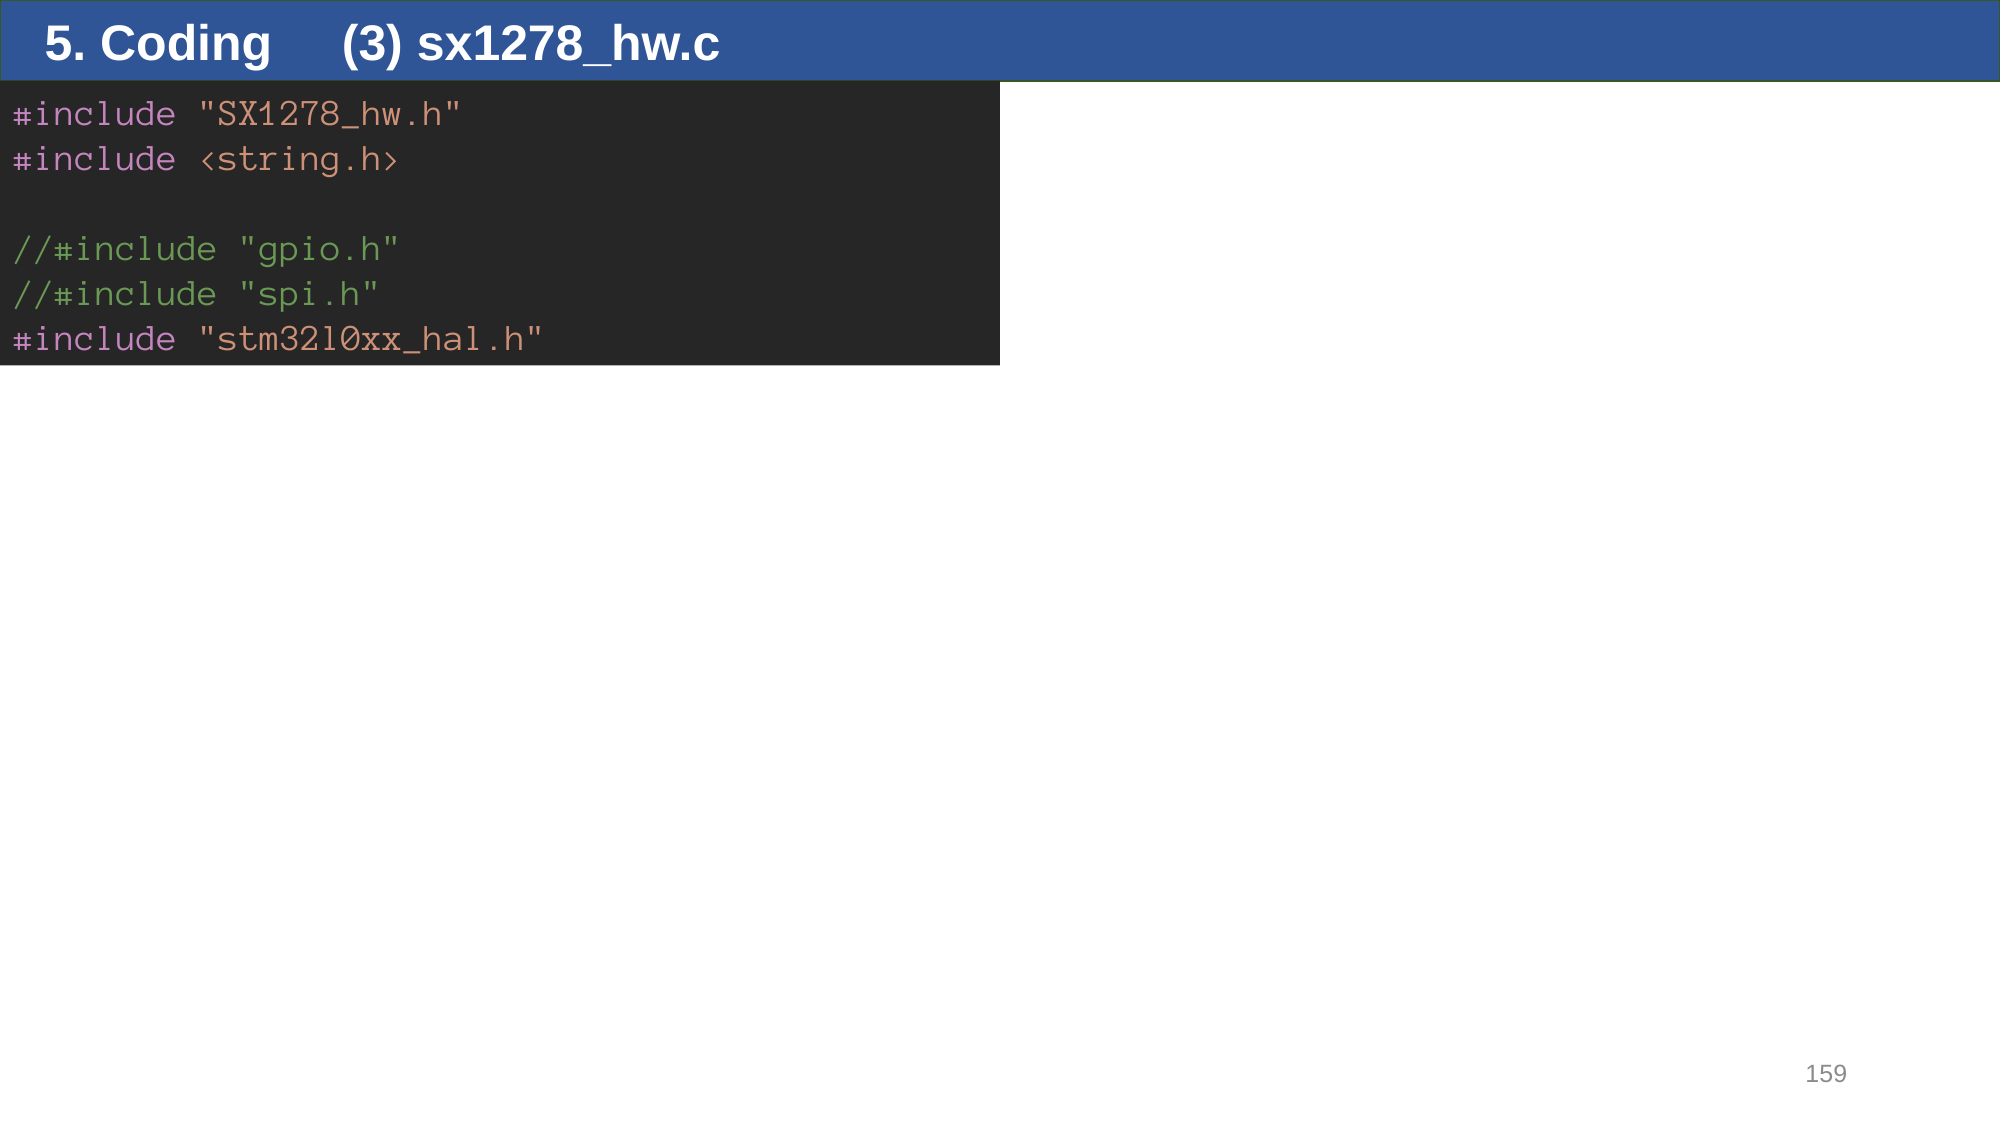

5. Coding     (3) sx1278_hw.c
#include "SX1278_hw.h"
#include <string.h>
//#include "gpio.h"
//#include "spi.h"
#include "stm32l0xx_hal.h"

159